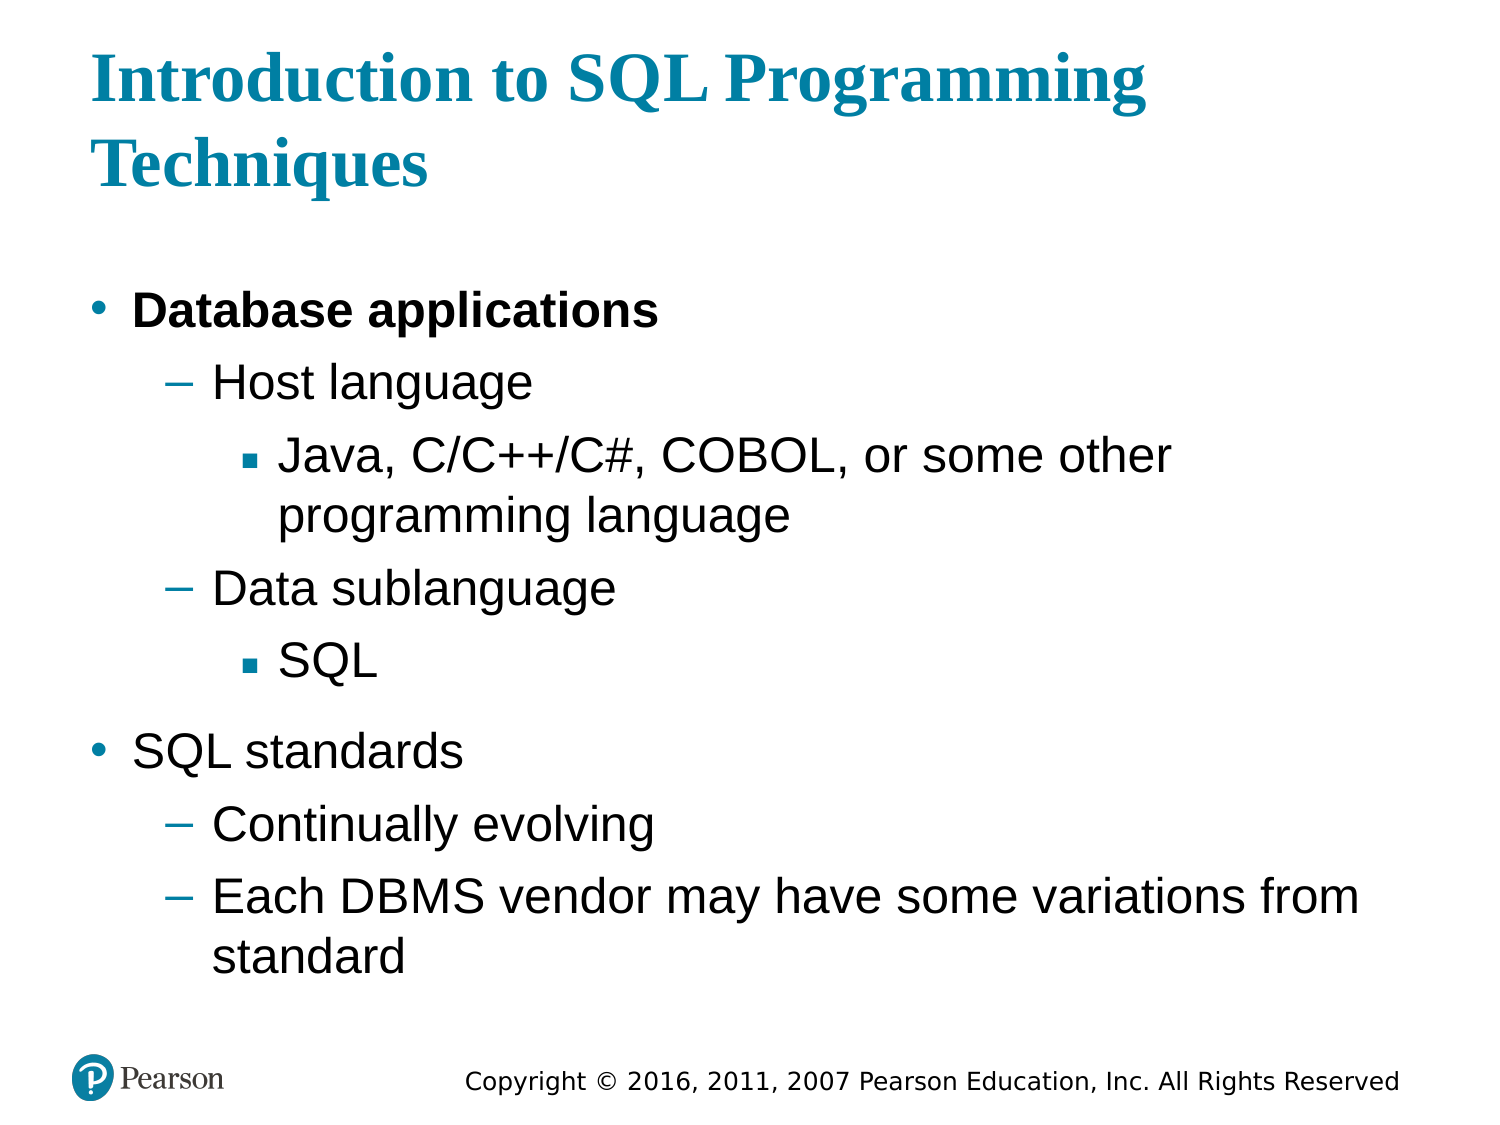

# Introduction to S Q L Programming Techniques
Database applications
Host language
Java, C/C++/C#, COBOL, or some other programming language
Data sublanguage
S Q L
S Q L standards
Continually evolving
Each D B M S vendor may have some variations from standard